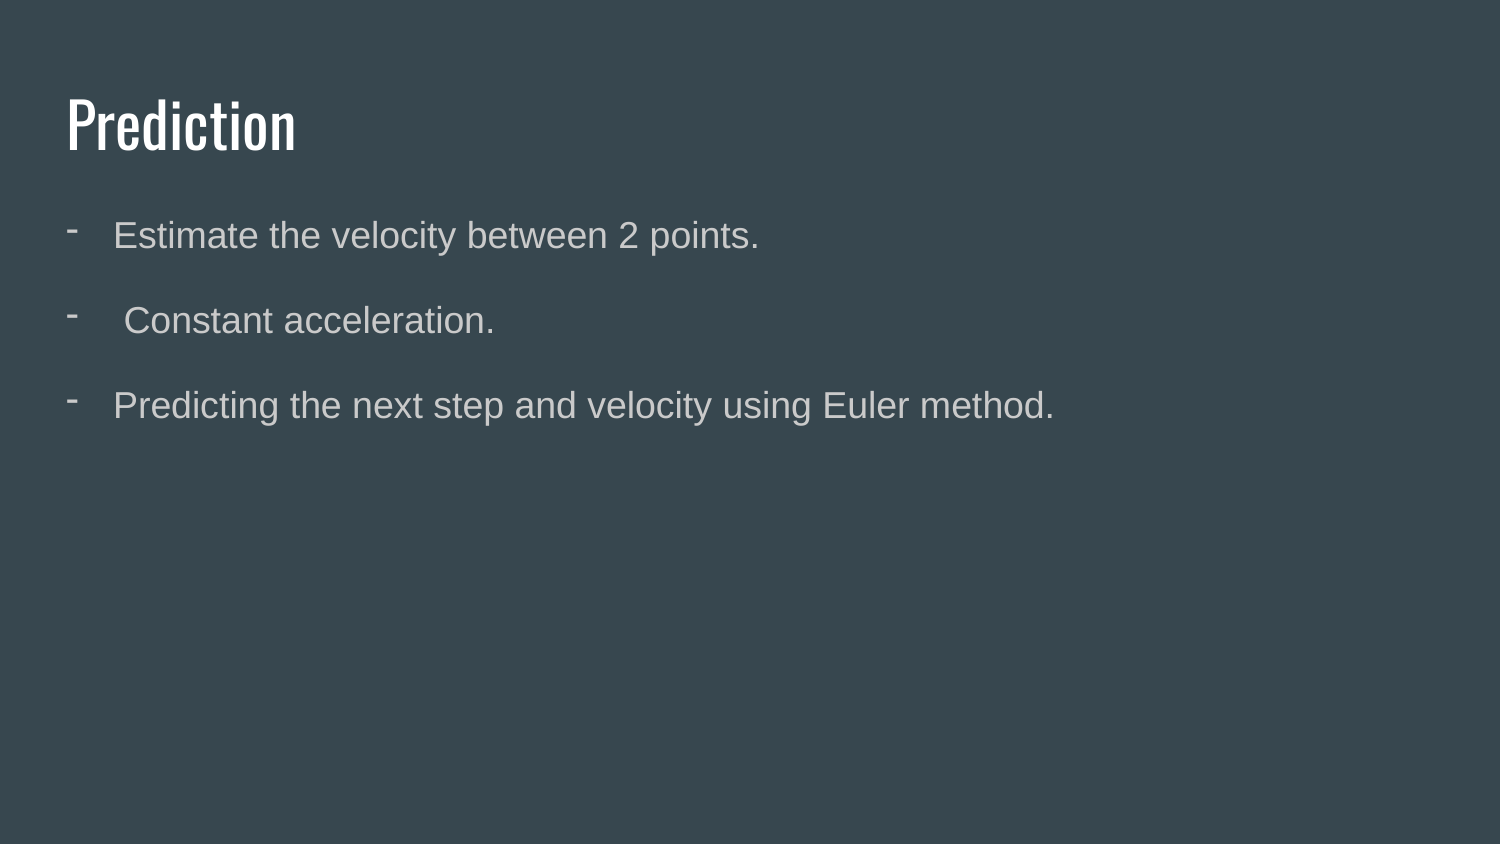

# Prediction
Estimate the velocity between 2 points.
 Constant acceleration.
Predicting the next step and velocity using Euler method.